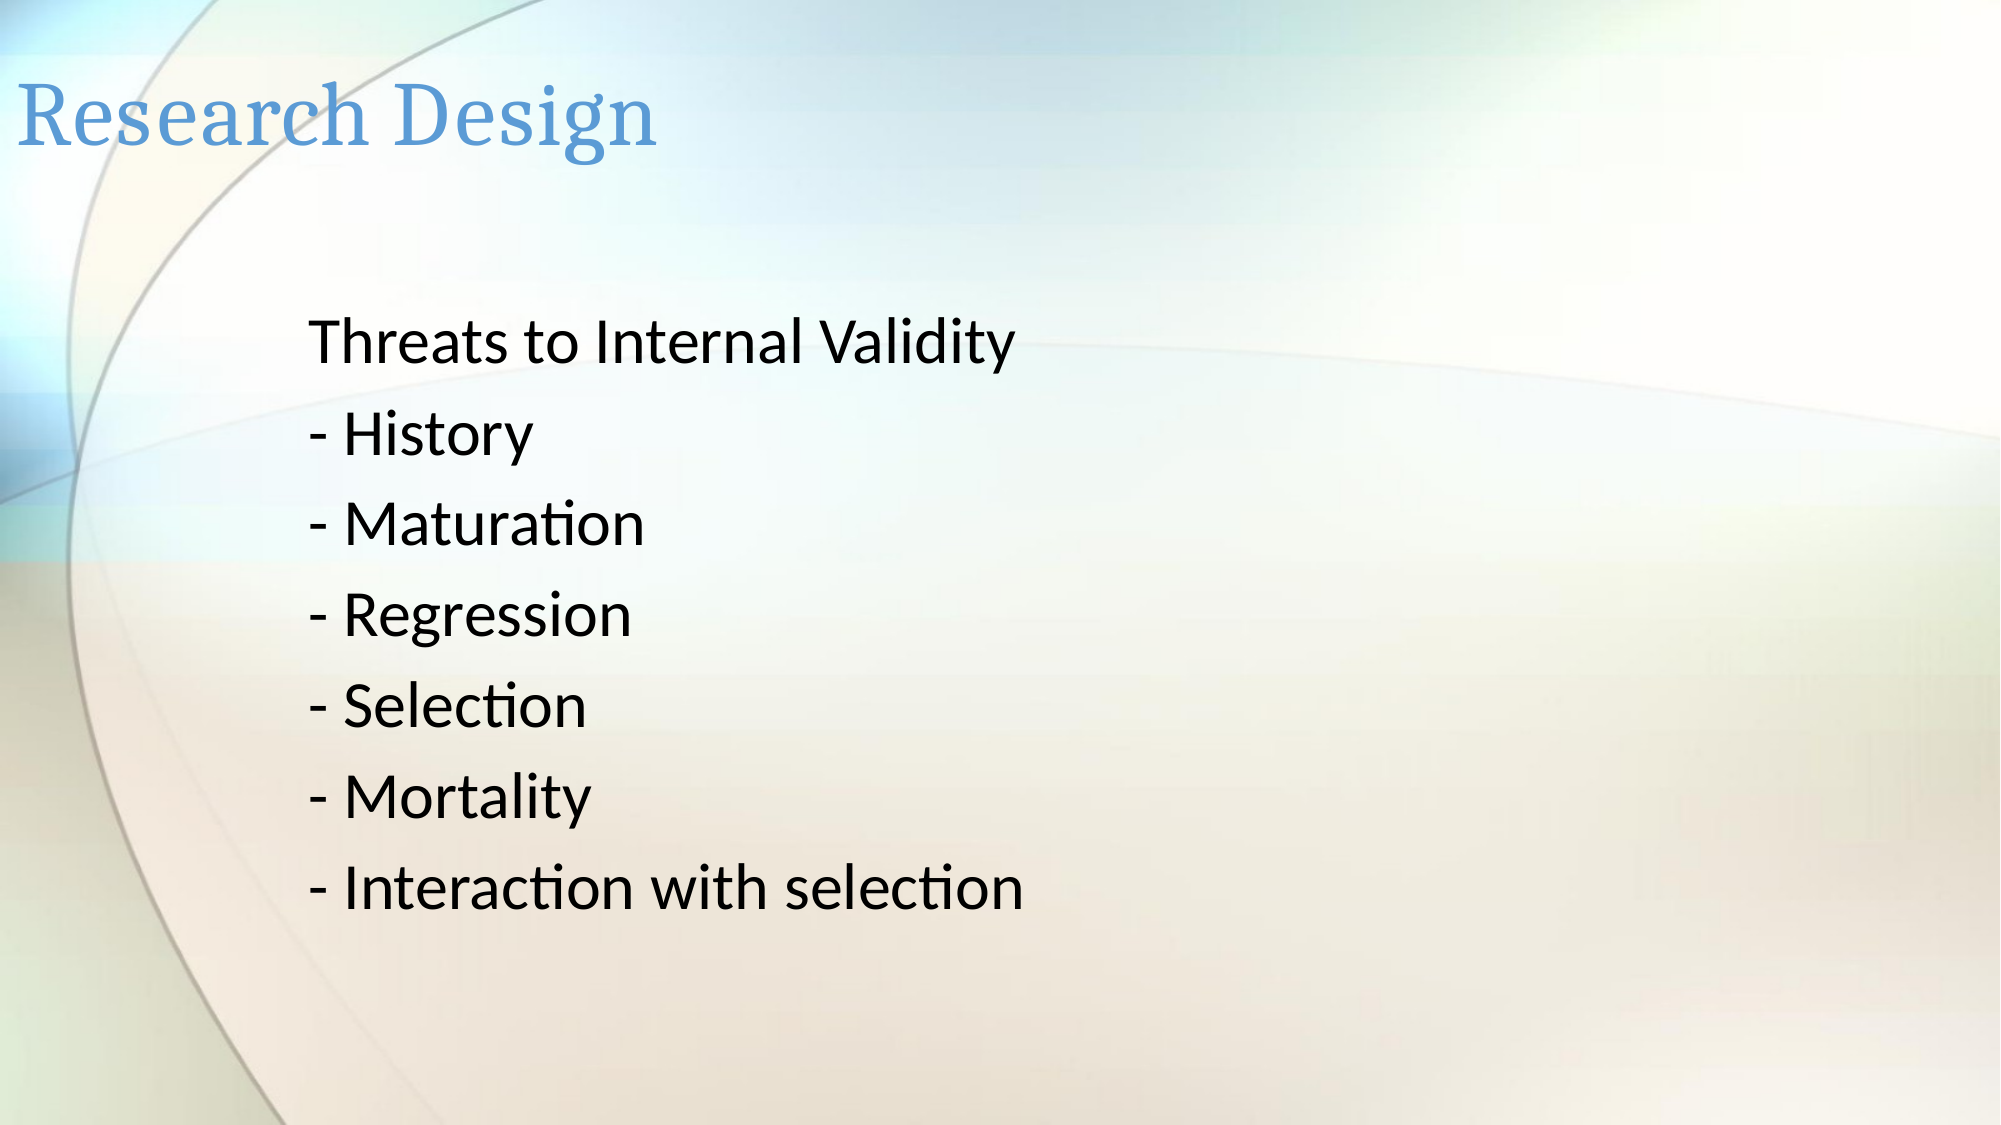

# Research Design
Threats to Internal Validity
	- History
	- Maturation
	- Regression
	- Selection
	- Mortality
	- Interaction with selection